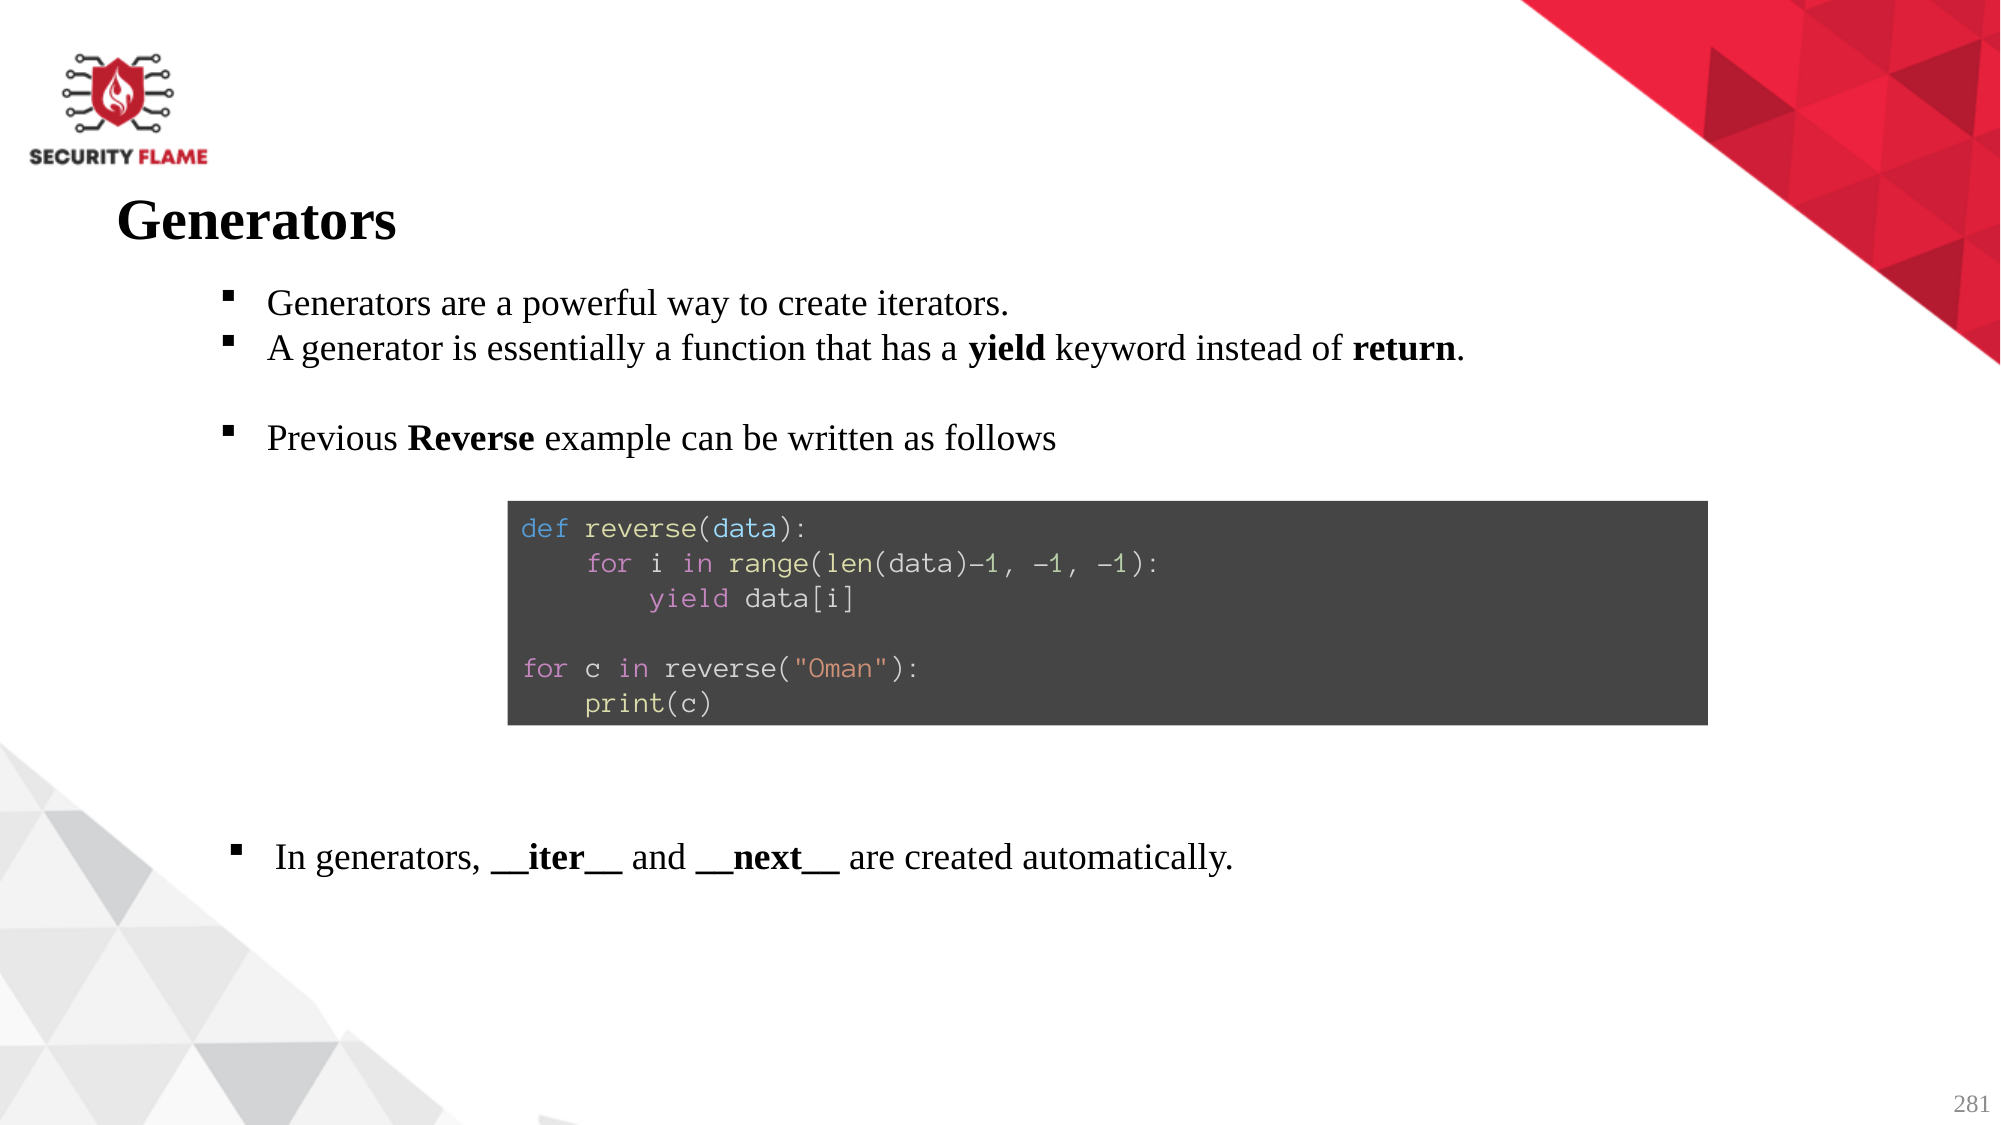

Generators
Generators are a powerful way to create iterators.
A generator is essentially a function that has a yield keyword instead of return.

Previous Reverse example can be written as follows
def reverse(data):
    for i in range(len(data)-1, -1, -1):
        yield data[i]
for c in reverse("Oman"):
    print(c)
In generators, __iter__ and __next__ are created automatically.
281